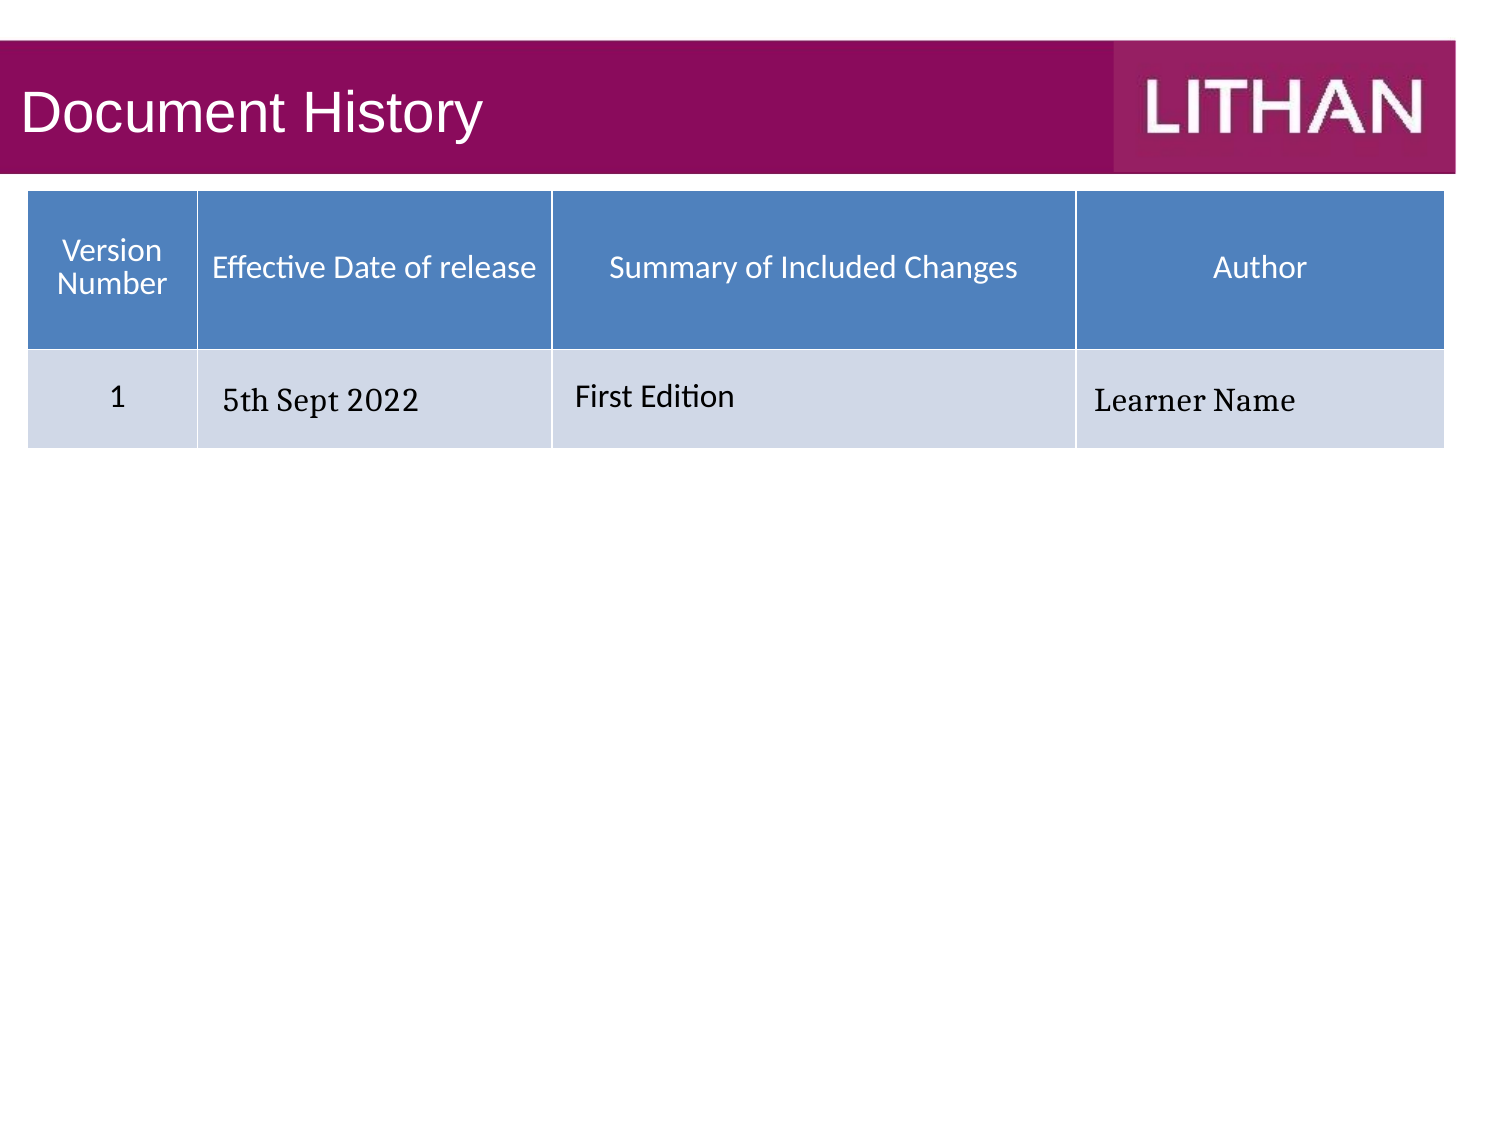

Document History
# Contents
| Version Number | Effective Date of release | Summary of Included Changes | Author |
| --- | --- | --- | --- |
| 1 | 5th Sept 2022 | First Edition | Learner Name |